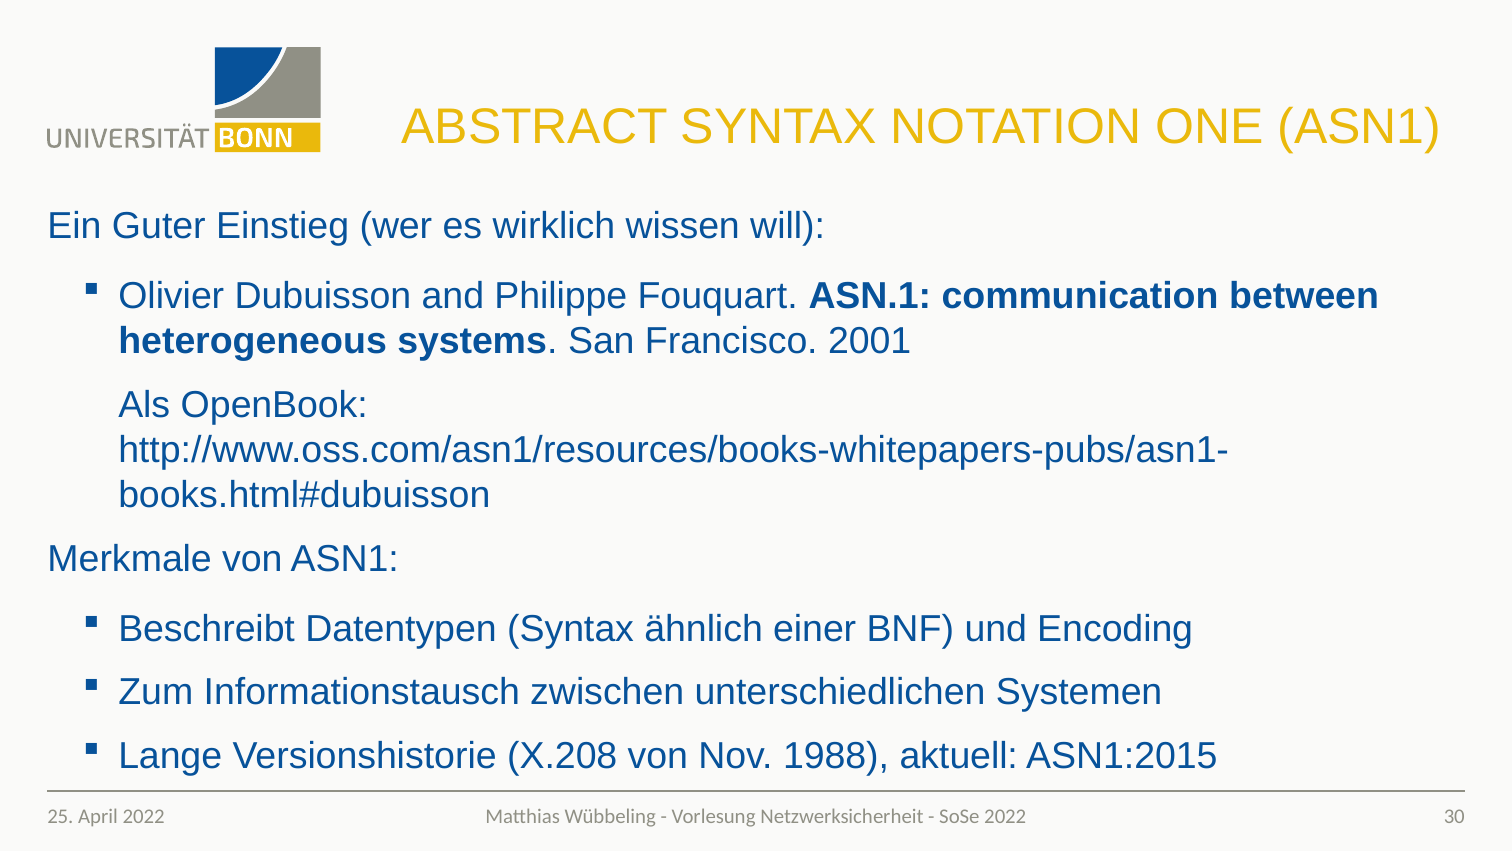

# Abstract Syntax Notation One (ASN1)
Ein Guter Einstieg (wer es wirklich wissen will):
Olivier Dubuisson and Philippe Fouquart. ASN.1: communication between heterogeneous systems. San Francisco. 2001
	Als OpenBook: http://www.oss.com/asn1/resources/books-whitepapers-pubs/asn1-books.html#dubuisson
Merkmale von ASN1:
Beschreibt Datentypen (Syntax ähnlich einer BNF) und Encoding
Zum Informationstausch zwischen unterschiedlichen Systemen
Lange Versionshistorie (X.208 von Nov. 1988), aktuell: ASN1:2015

25. April 2022
30
Matthias Wübbeling - Vorlesung Netzwerksicherheit - SoSe 2022